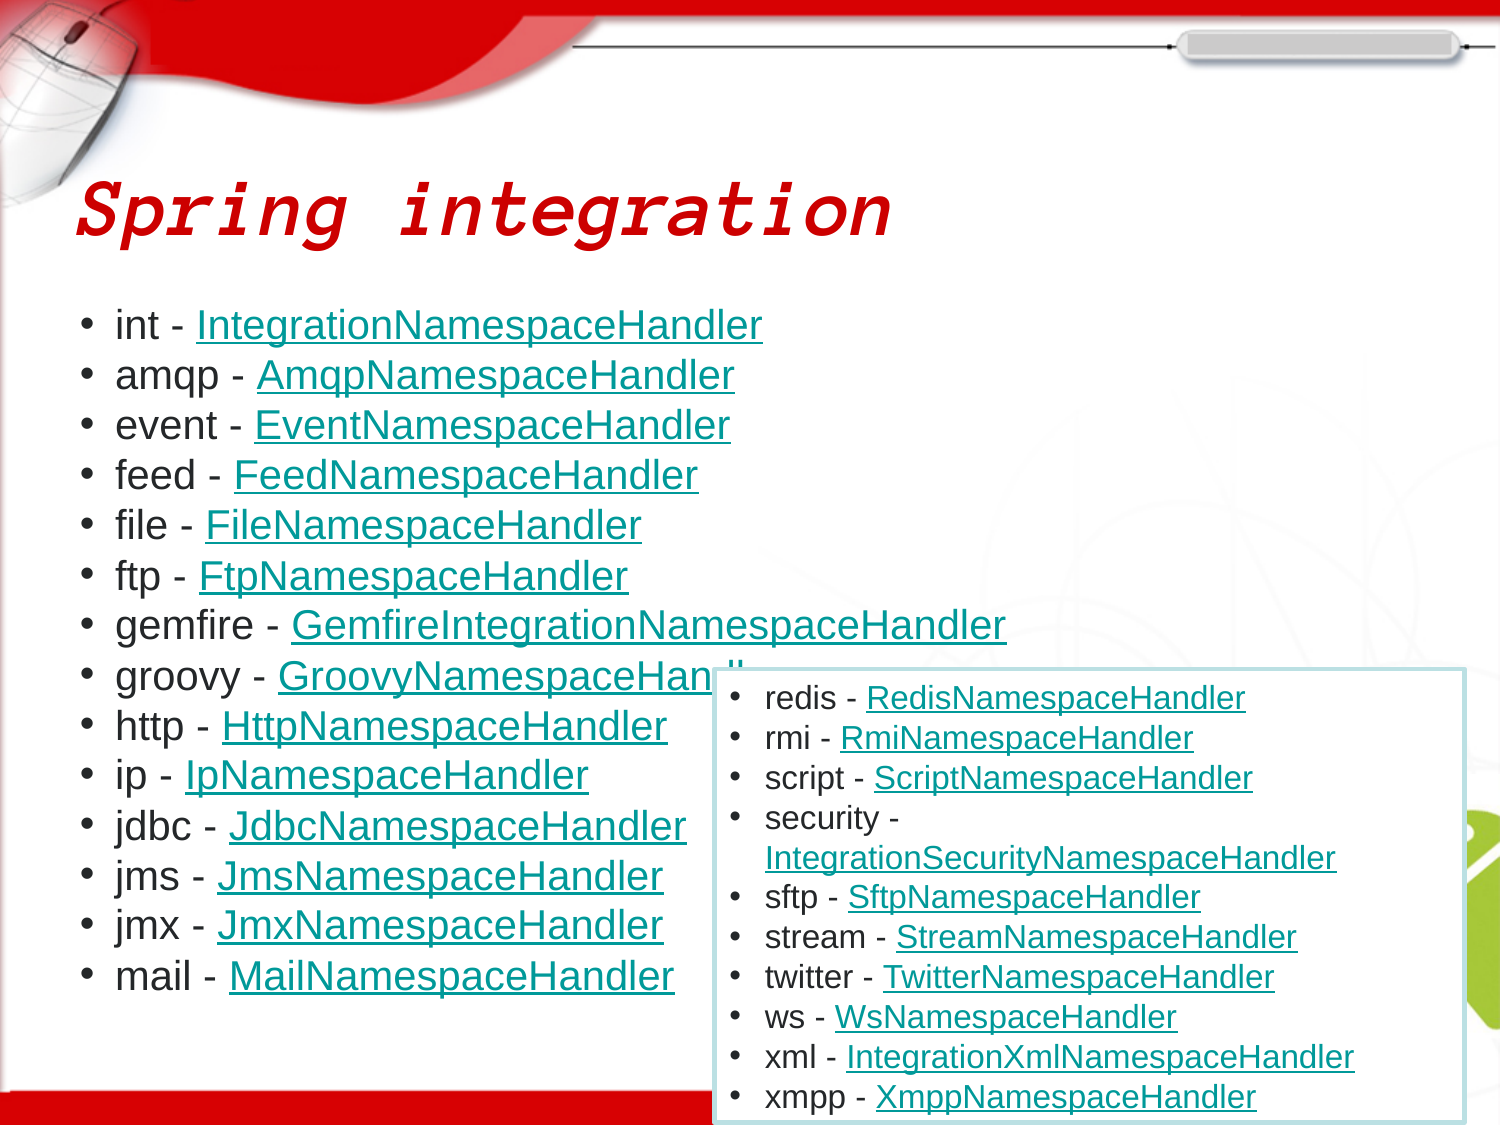

# Spring integration
int - IntegrationNamespaceHandler
amqp - AmqpNamespaceHandler
event - EventNamespaceHandler
feed - FeedNamespaceHandler
file - FileNamespaceHandler
ftp - FtpNamespaceHandler
gemfire - GemfireIntegrationNamespaceHandler
groovy - GroovyNamespaceHandler
http - HttpNamespaceHandler
ip - IpNamespaceHandler
jdbc - JdbcNamespaceHandler
jms - JmsNamespaceHandler
jmx - JmxNamespaceHandler
mail - MailNamespaceHandler
redis - RedisNamespaceHandler
rmi - RmiNamespaceHandler
script - ScriptNamespaceHandler
security - IntegrationSecurityNamespaceHandler
sftp - SftpNamespaceHandler
stream - StreamNamespaceHandler
twitter - TwitterNamespaceHandler
ws - WsNamespaceHandler
xml - IntegrationXmlNamespaceHandler
xmpp - XmppNamespaceHandler